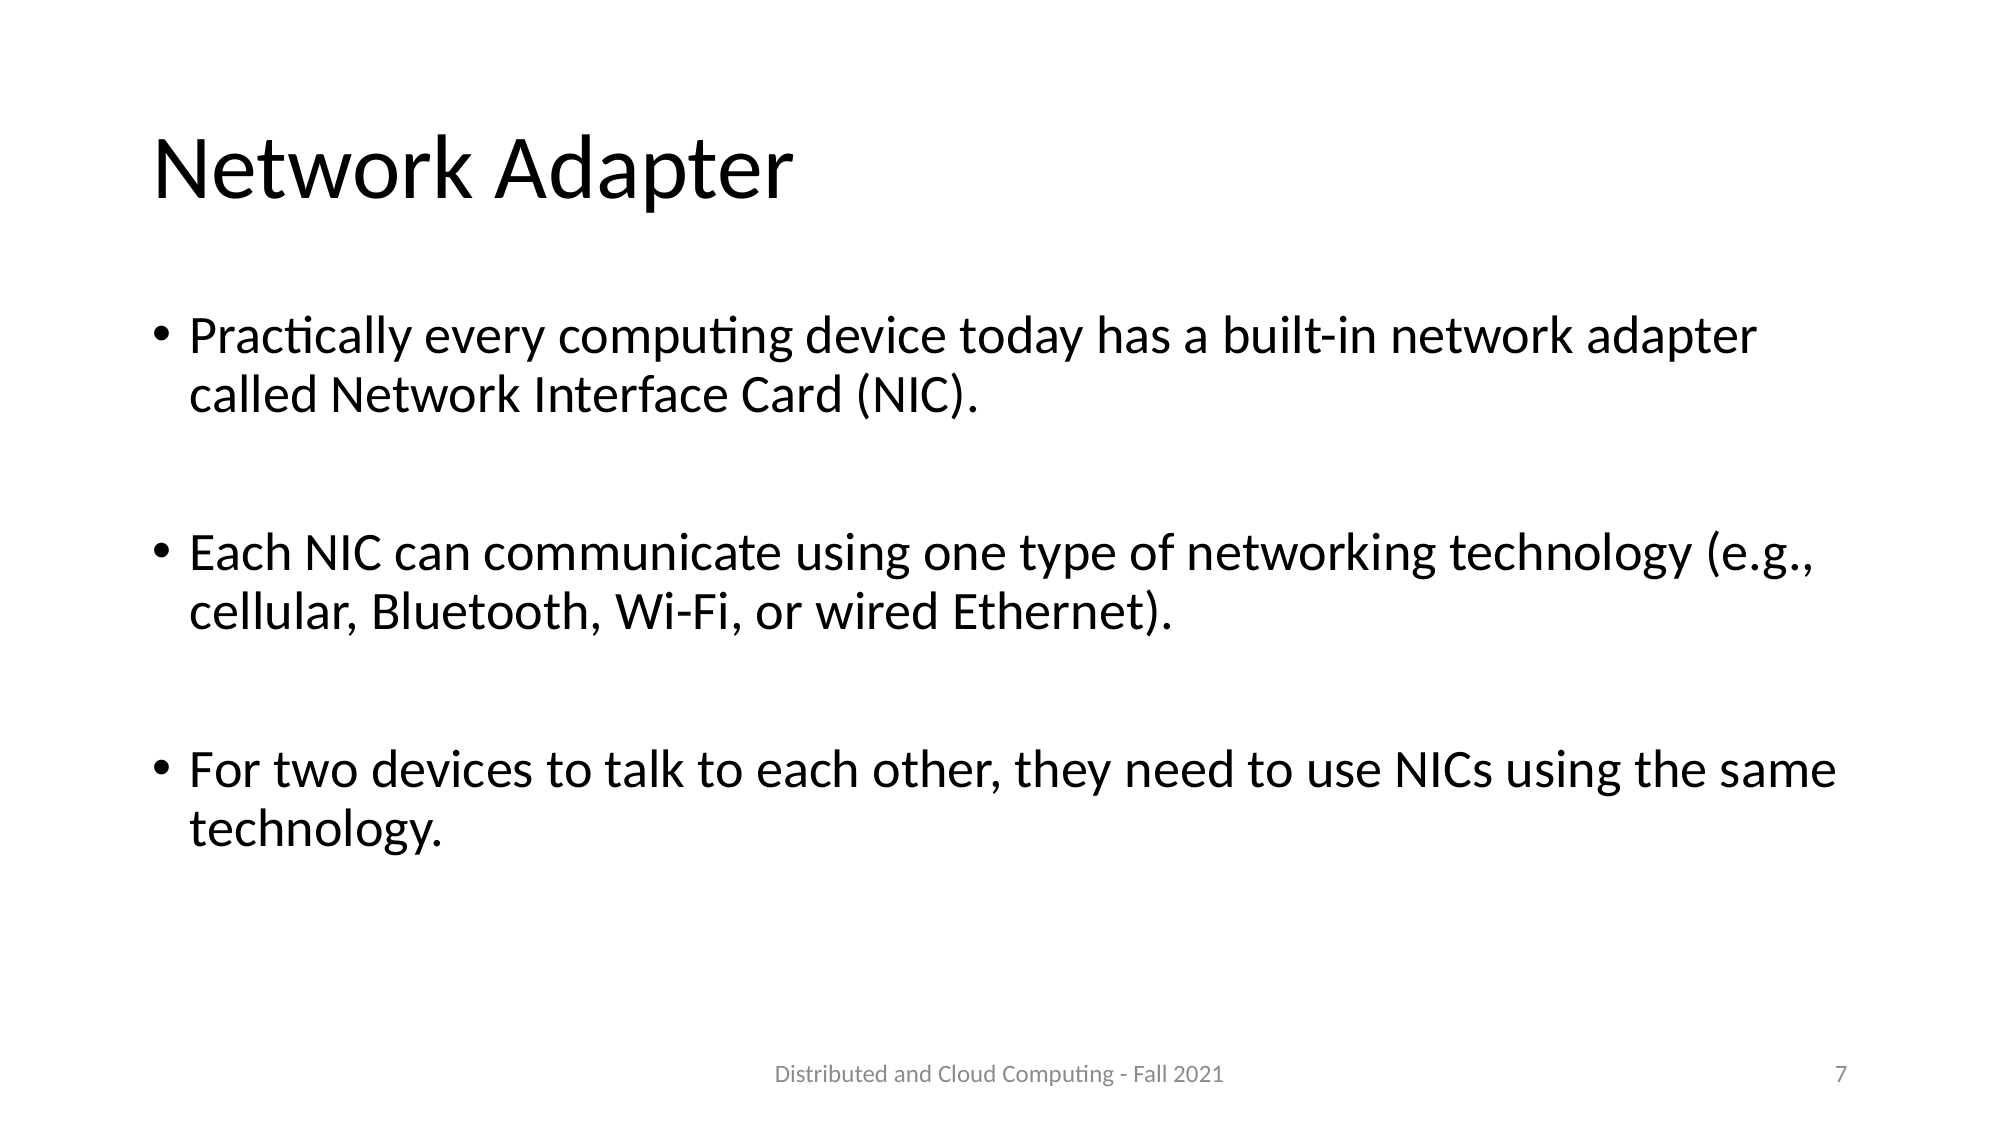

# Network Adapter
Practically every computing device today has a built-in network adapter called Network Interface Card (NIC).

Each NIC can communicate using one type of networking technology (e.g.,  cellular, Bluetooth, Wi-Fi, or wired Ethernet).

For two devices to talk to each other, they need to use NICs using the same technology.

Distributed and Cloud Computing - Fall 2021
7